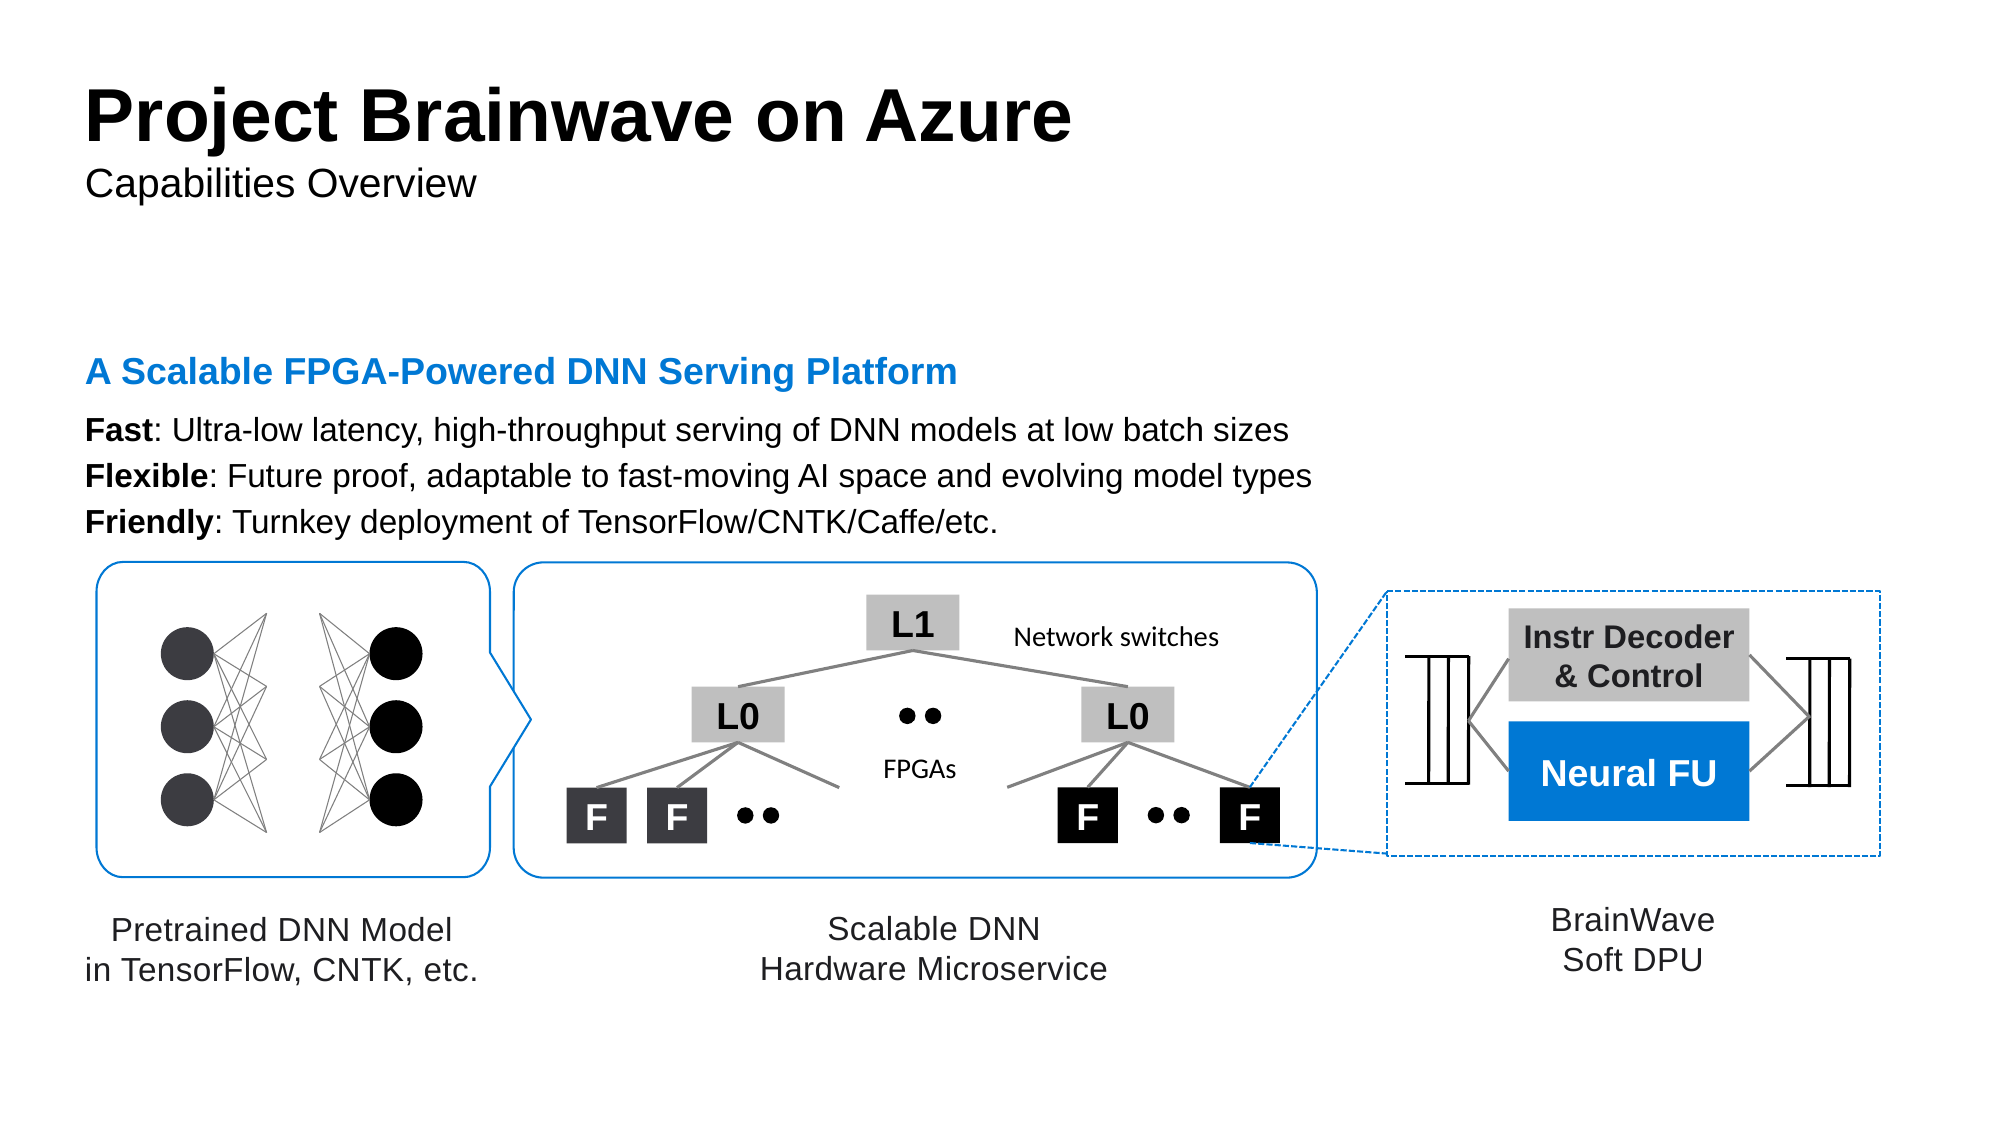

# Project Brainwave on Azure
Capabilities Overview
A Scalable FPGA-Powered DNN Serving Platform
Fast: Ultra-low latency, high-throughput serving of DNN models at low batch sizes
Flexible: Future proof, adaptable to fast-moving AI space and evolving model types
Friendly: Turnkey deployment of TensorFlow/CNTK/Caffe/etc.

L1
L0
L0

F
F
F
F
F
F

Instr Decoder & Control
Network switches
Neural FU
FPGAs
BrainWave
Soft DPU
Scalable DNN Hardware Microservice
Pretrained DNN Model
in TensorFlow, CNTK, etc.